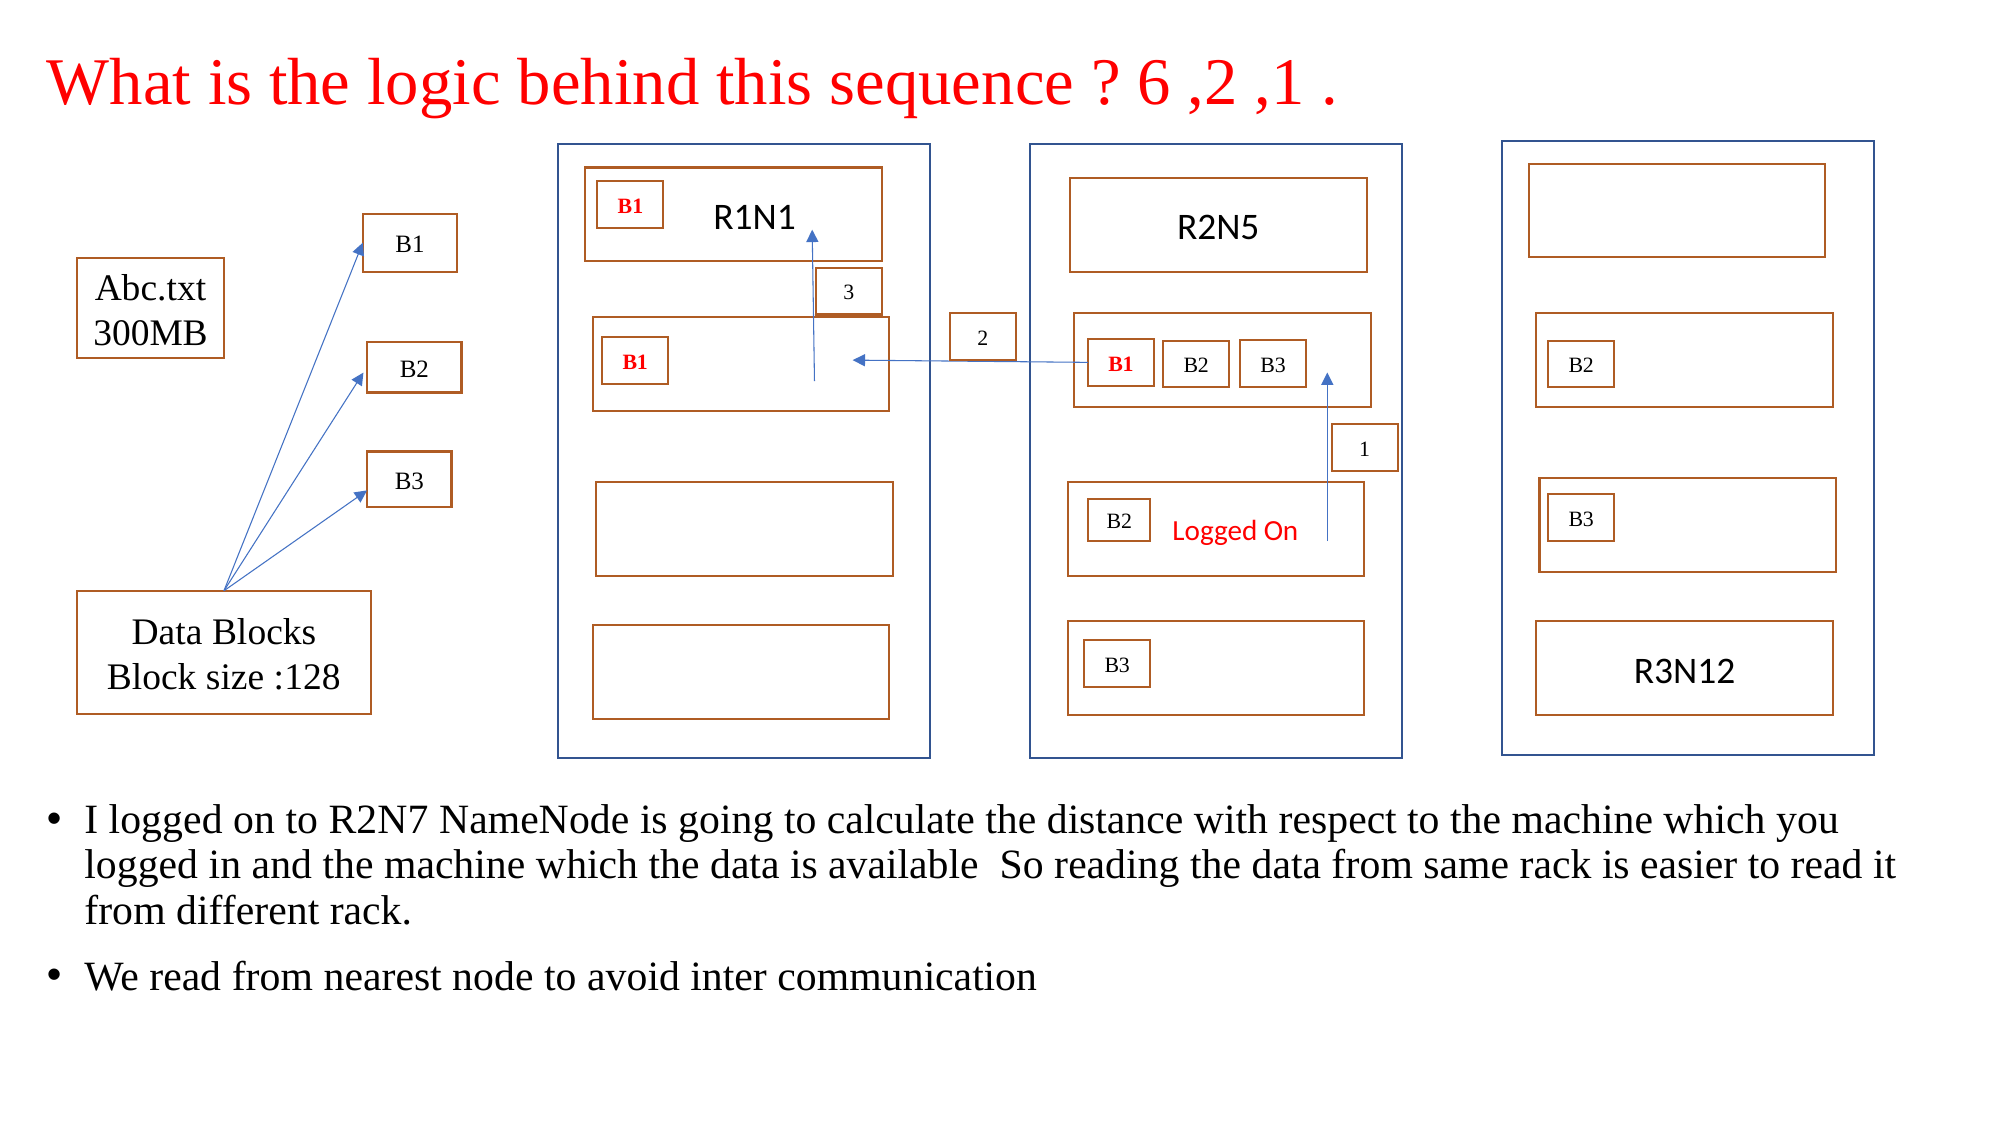

# What is the logic behind this sequence ? 6 ,2 ,1 .

     R1N1
R2N5
B1
B1
Abc.txt
300MB
3

2

B1
B1
B3
B2
B2
B2
1
B3

      Logged On
B3
B2
Data Blocks
Block size :128

R3N12

B3
I logged on to R2N7 NameNode is going to calculate the distance with respect to the machine which you logged in and the machine which the data is available  So reading the data from same rack is easier to read it from different rack.
We read from nearest node to avoid inter communication